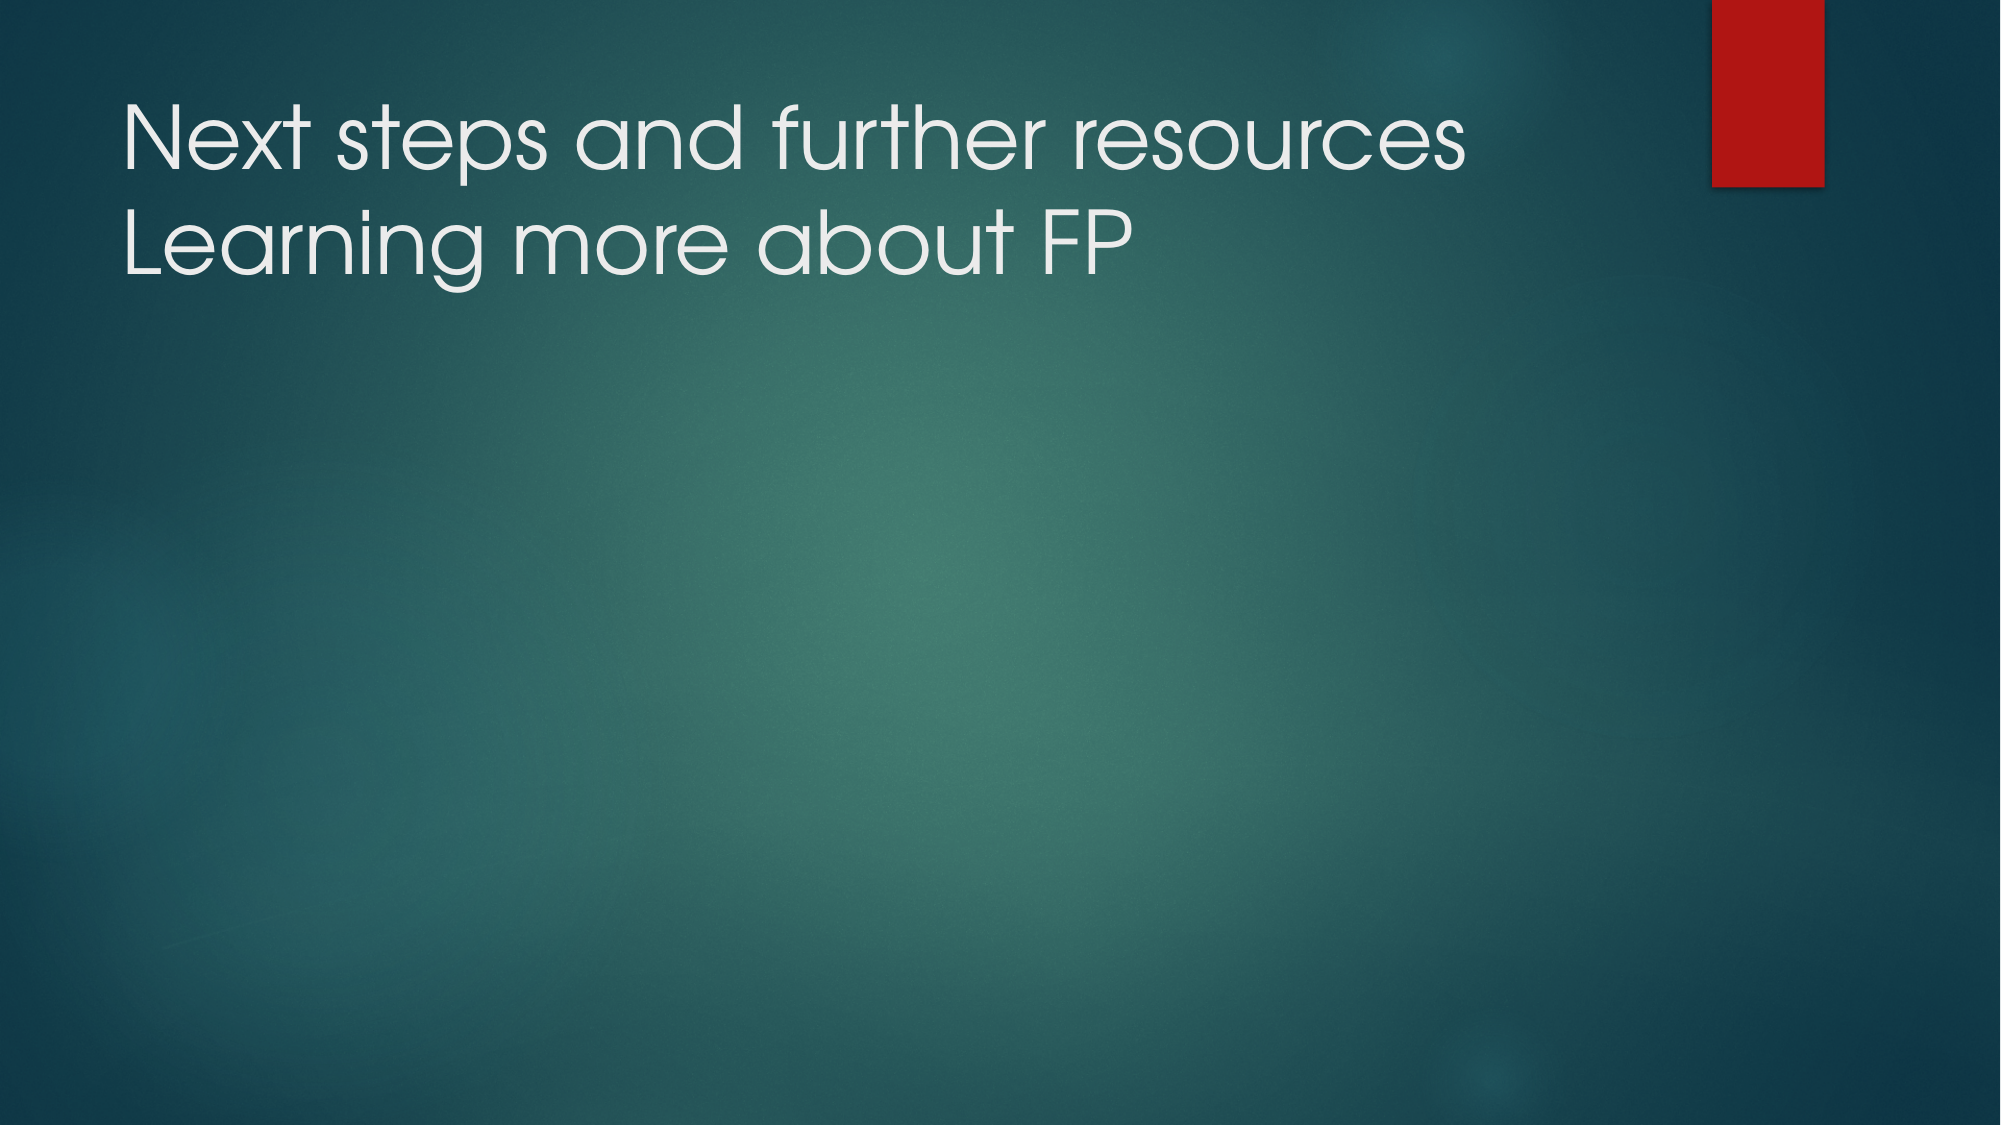

# Next steps and further resources Learning more about FP